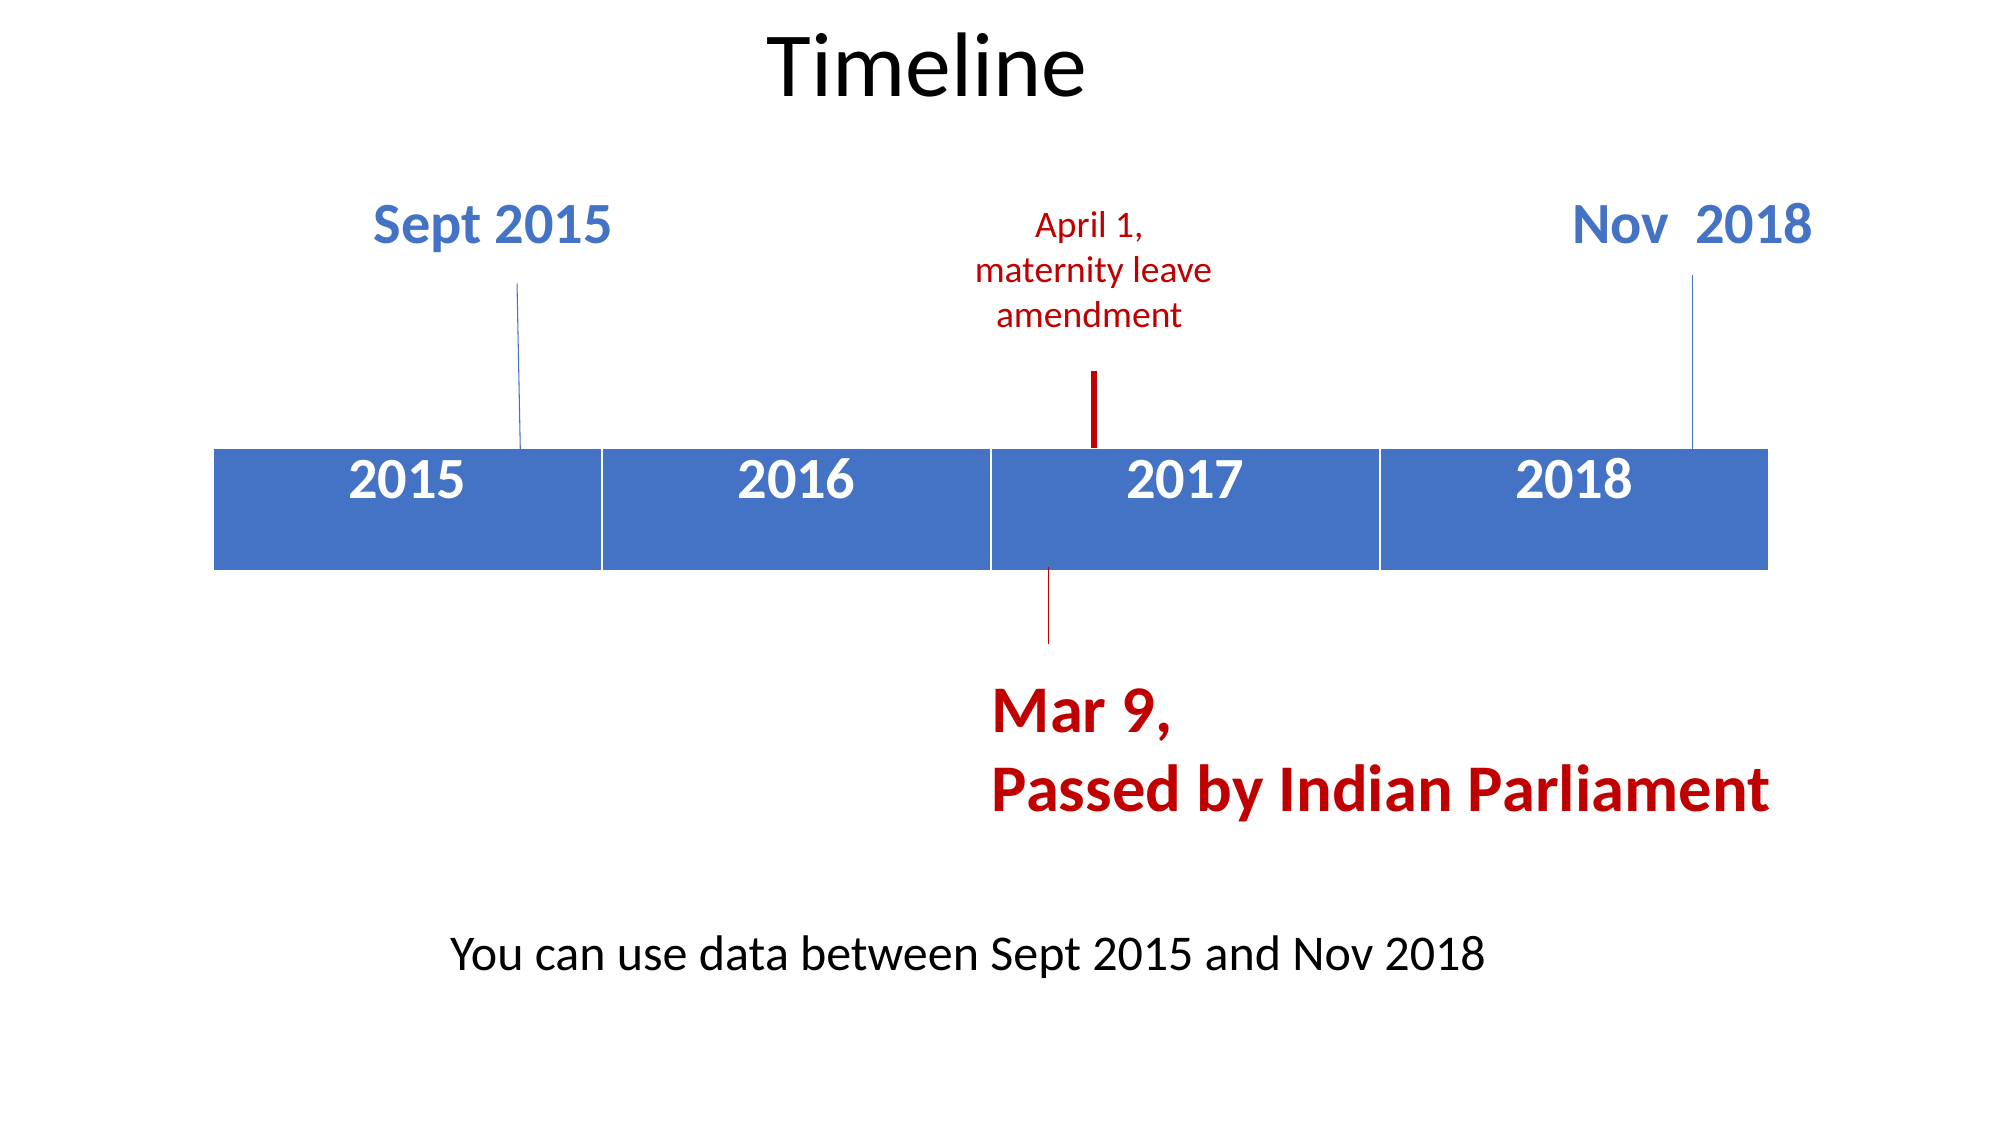

Timeline
Sept 2015
Nov  2018
April 1,
maternity leave
amendment
| 2015 | 2016 | 2017 | 2018 |
| --- | --- | --- | --- |
Mar 9,
Passed by Indian Parliament
You can use data between Sept 2015 and Nov 2018